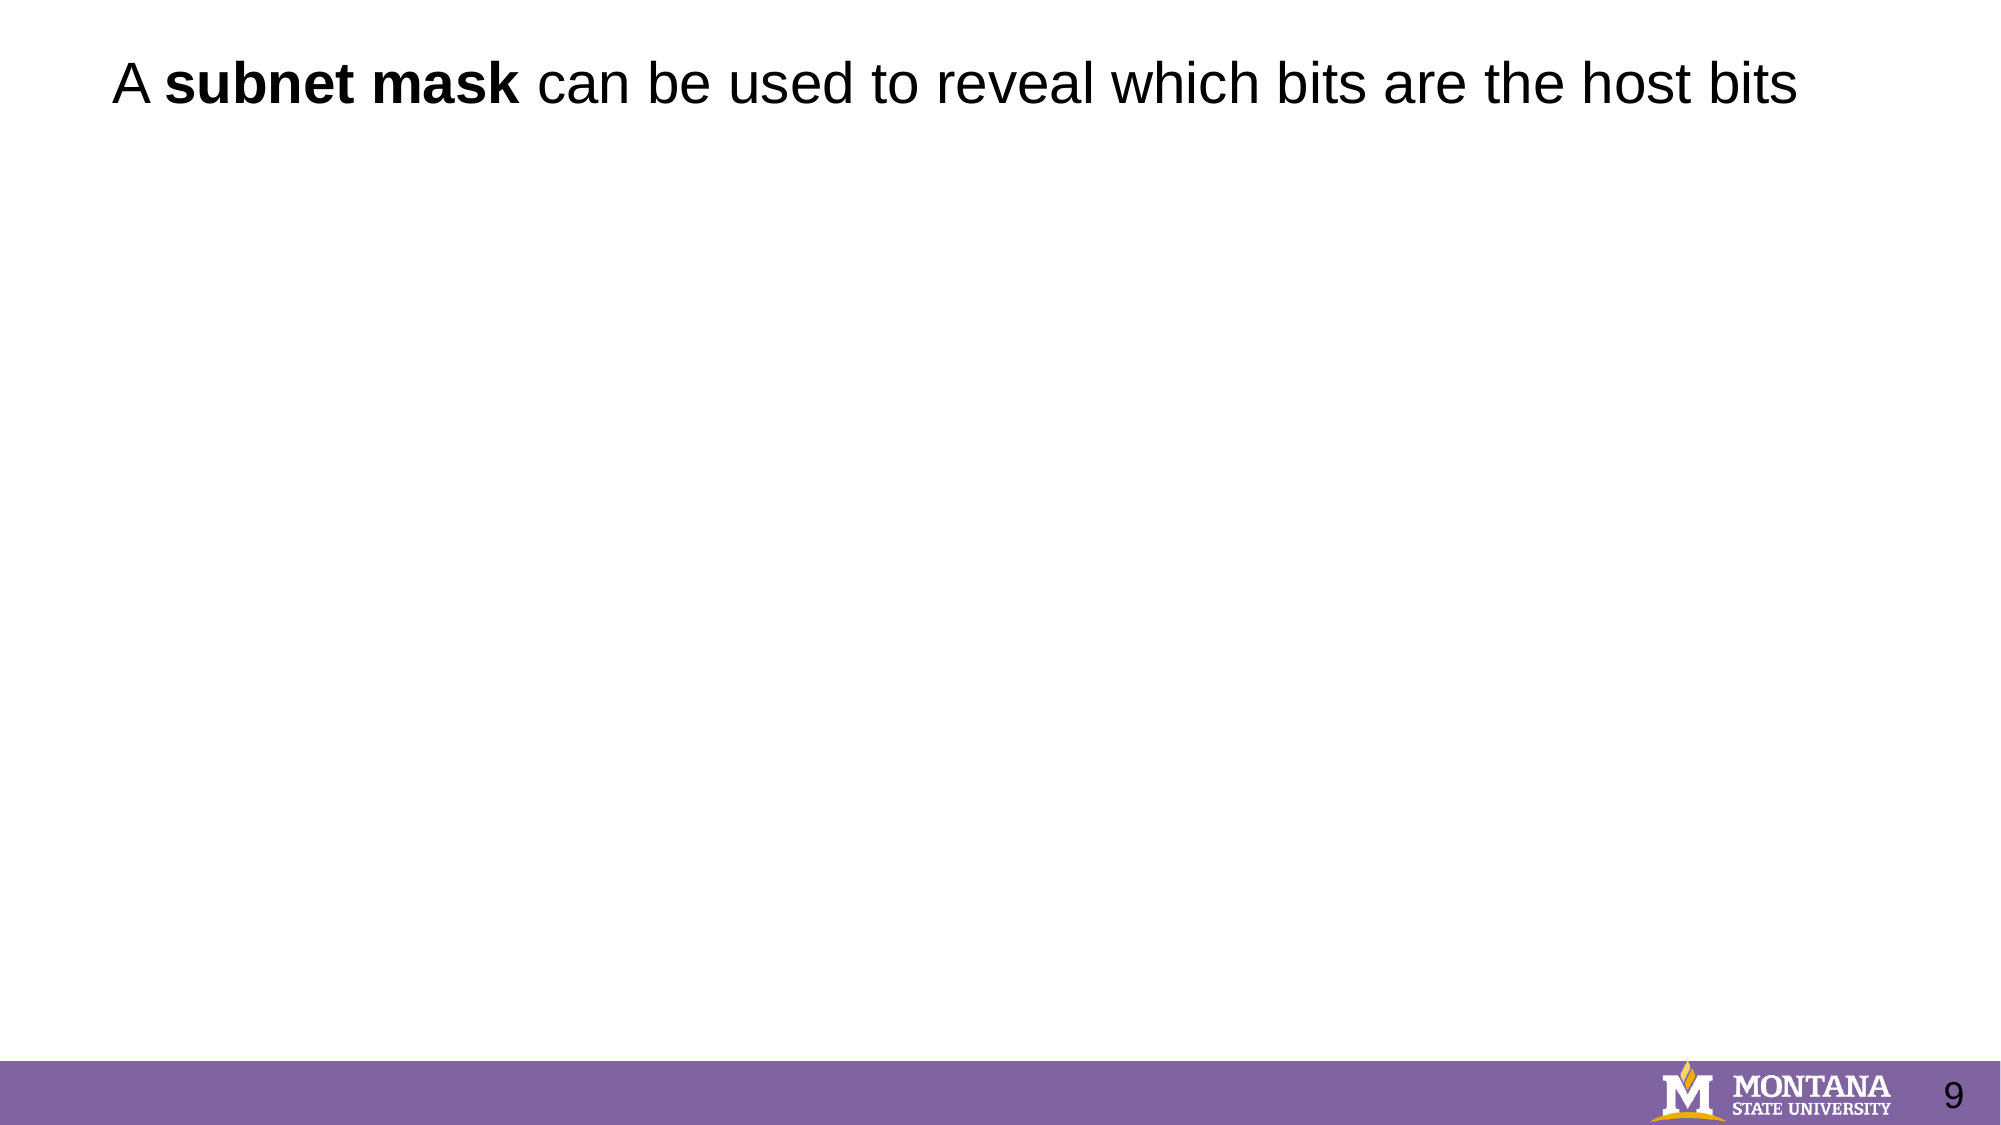

A subnet mask can be used to reveal which bits are the host bits
9